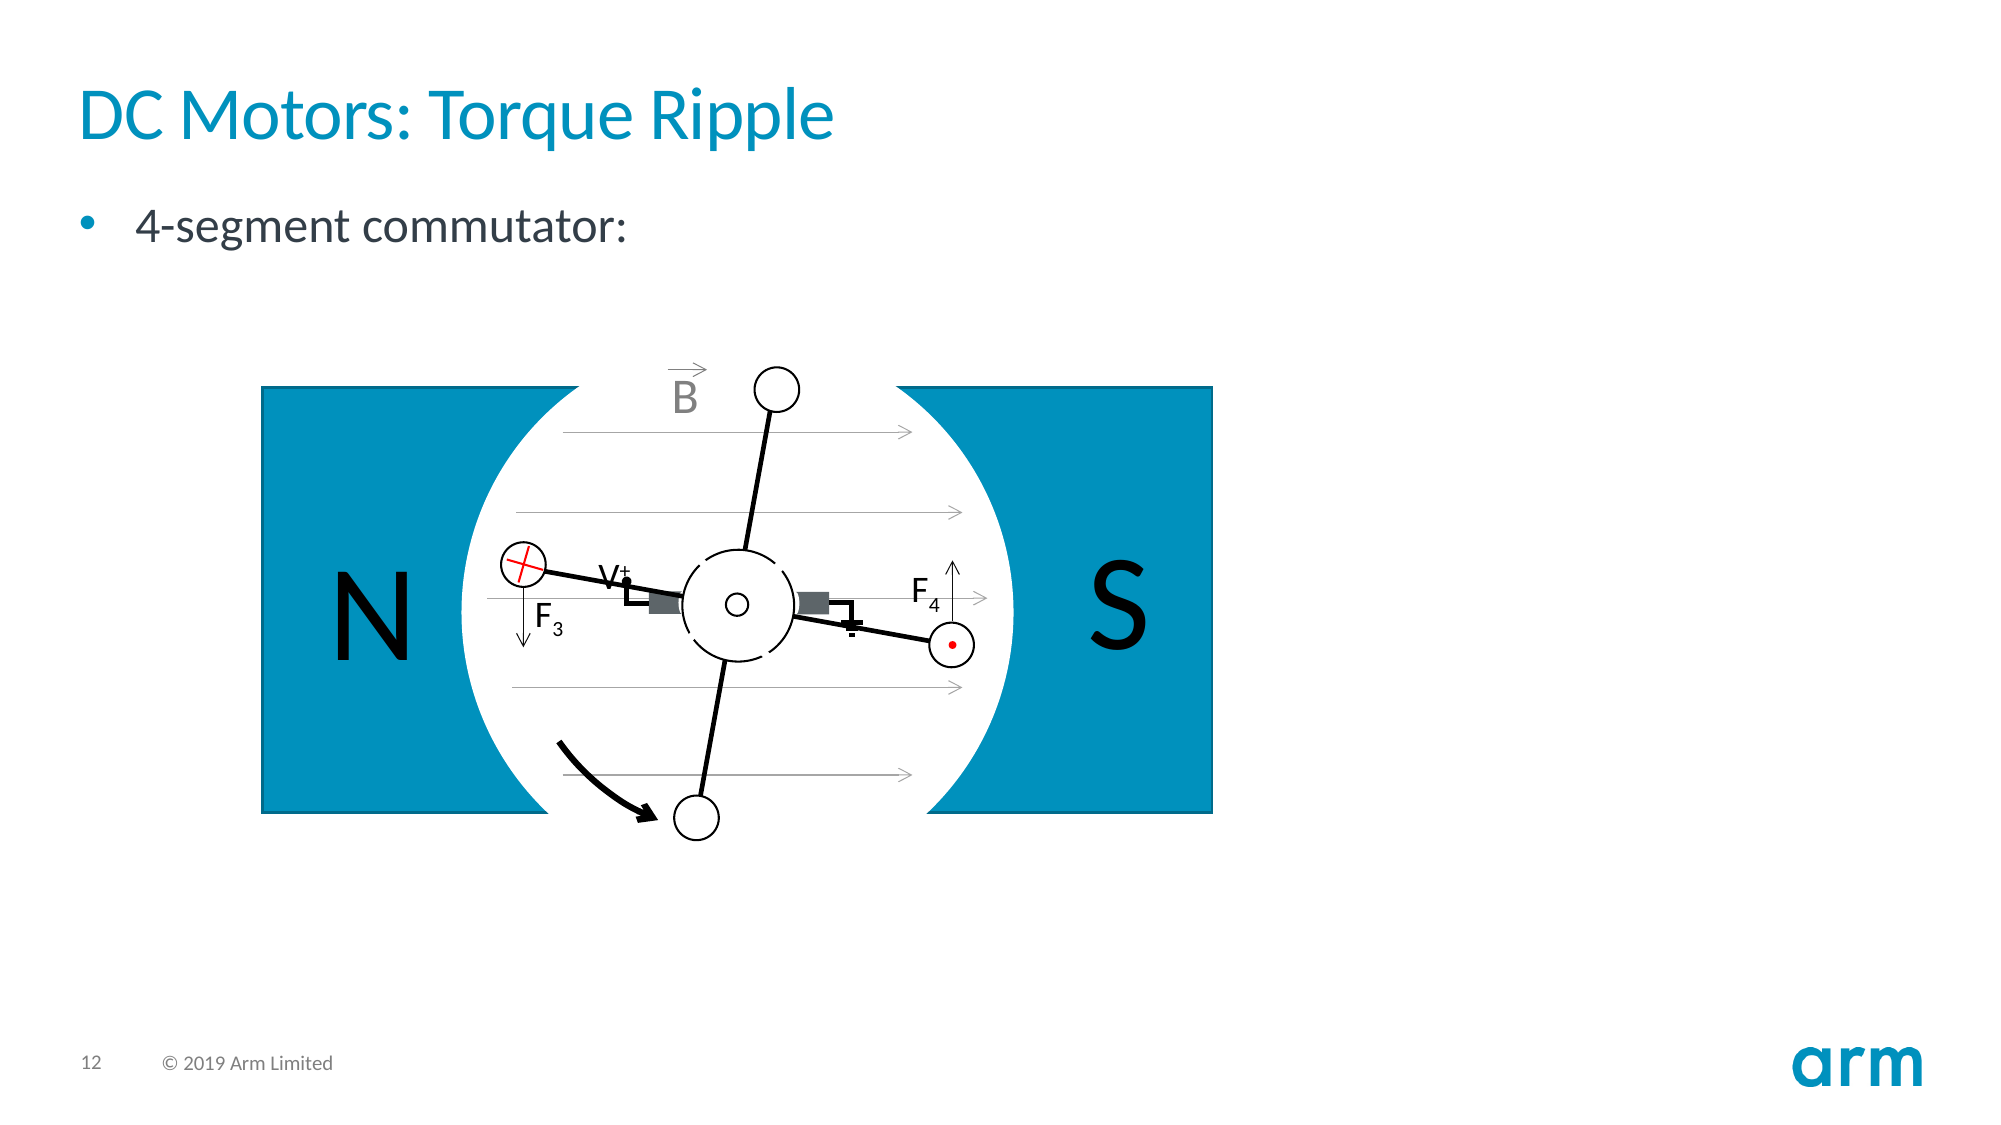

# DC Motors: Torque Ripple
4-segment commutator:

B

S
N
V+
F4

F3